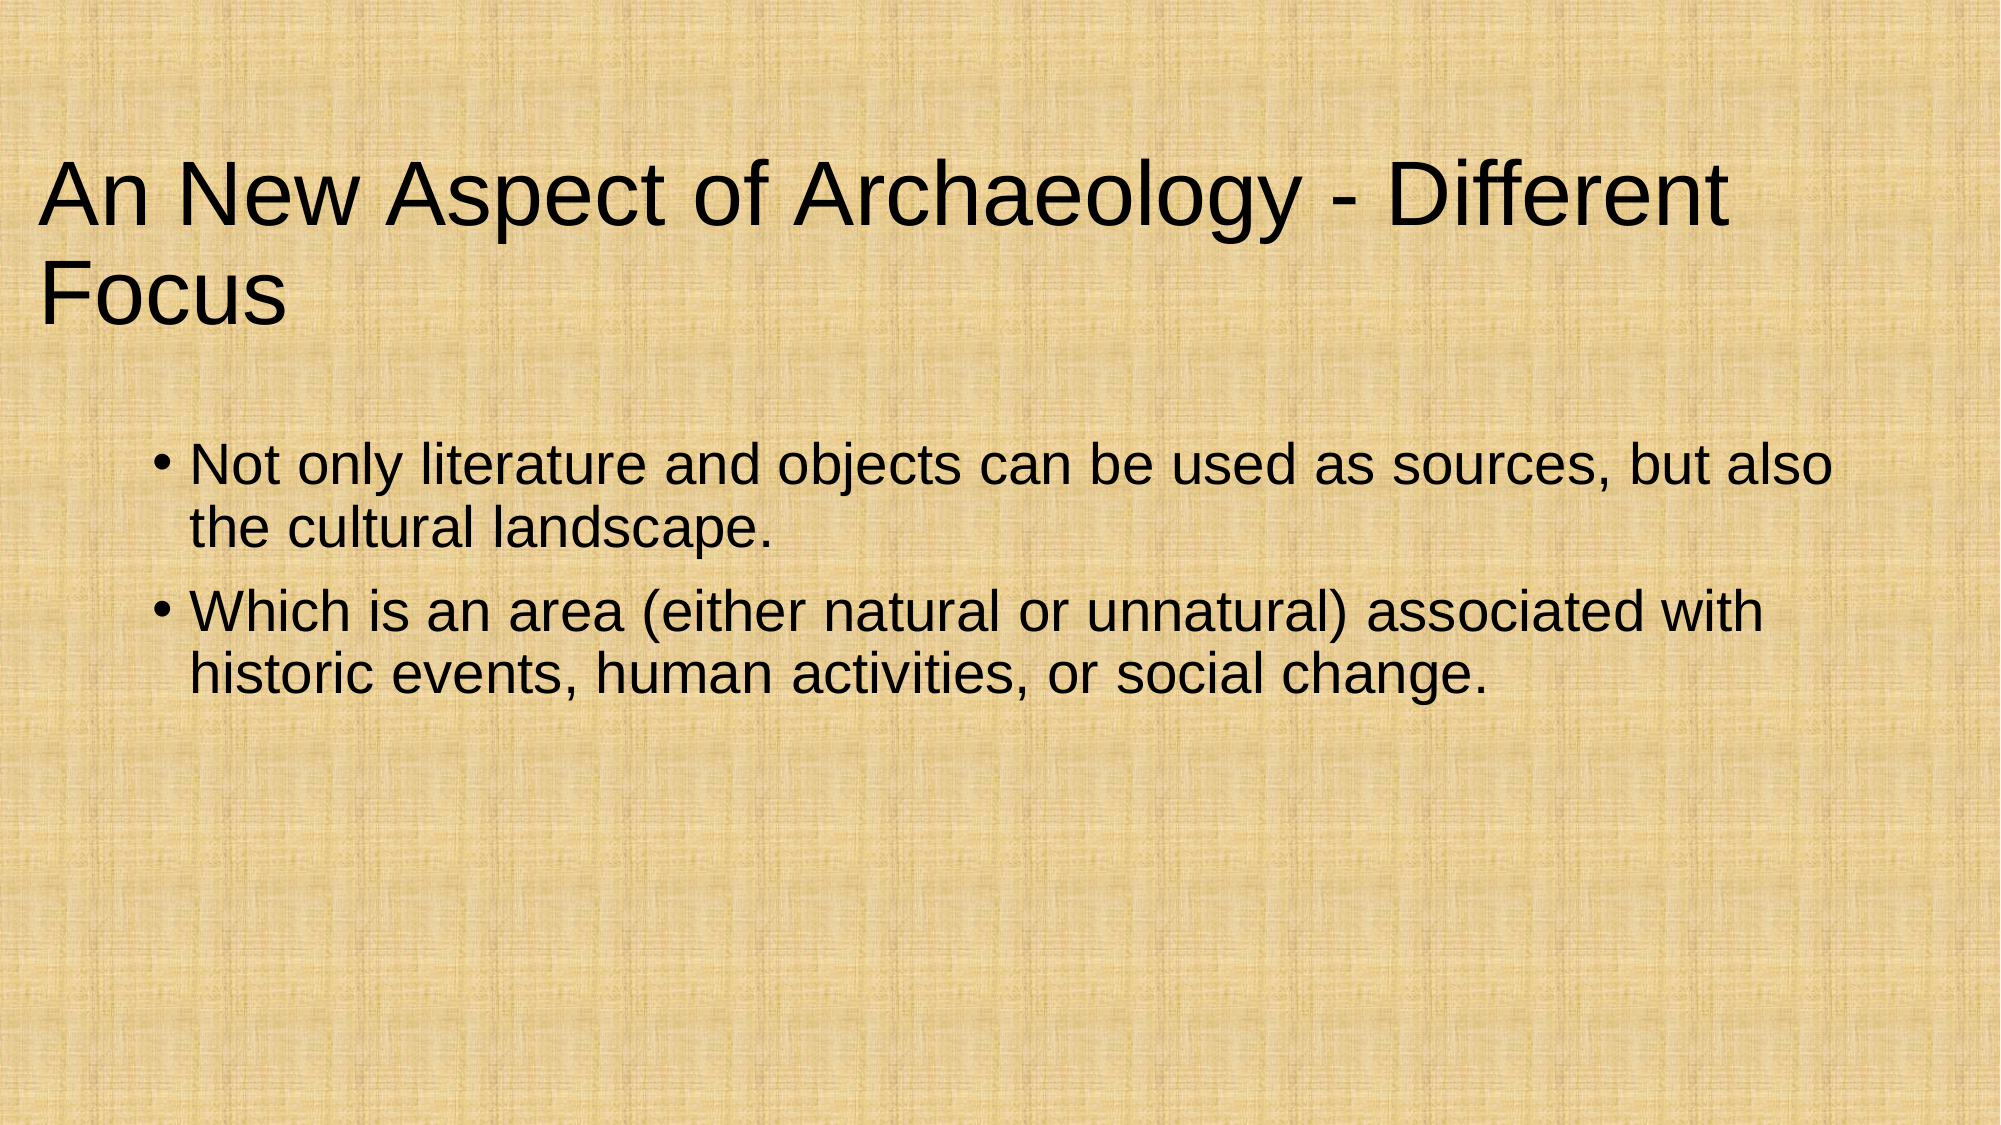

# An New Aspect of Archaeology - Different Focus
Not only literature and objects can be used as sources, but also the cultural landscape.
Which is an area (either natural or unnatural) associated with historic events, human activities, or social change.